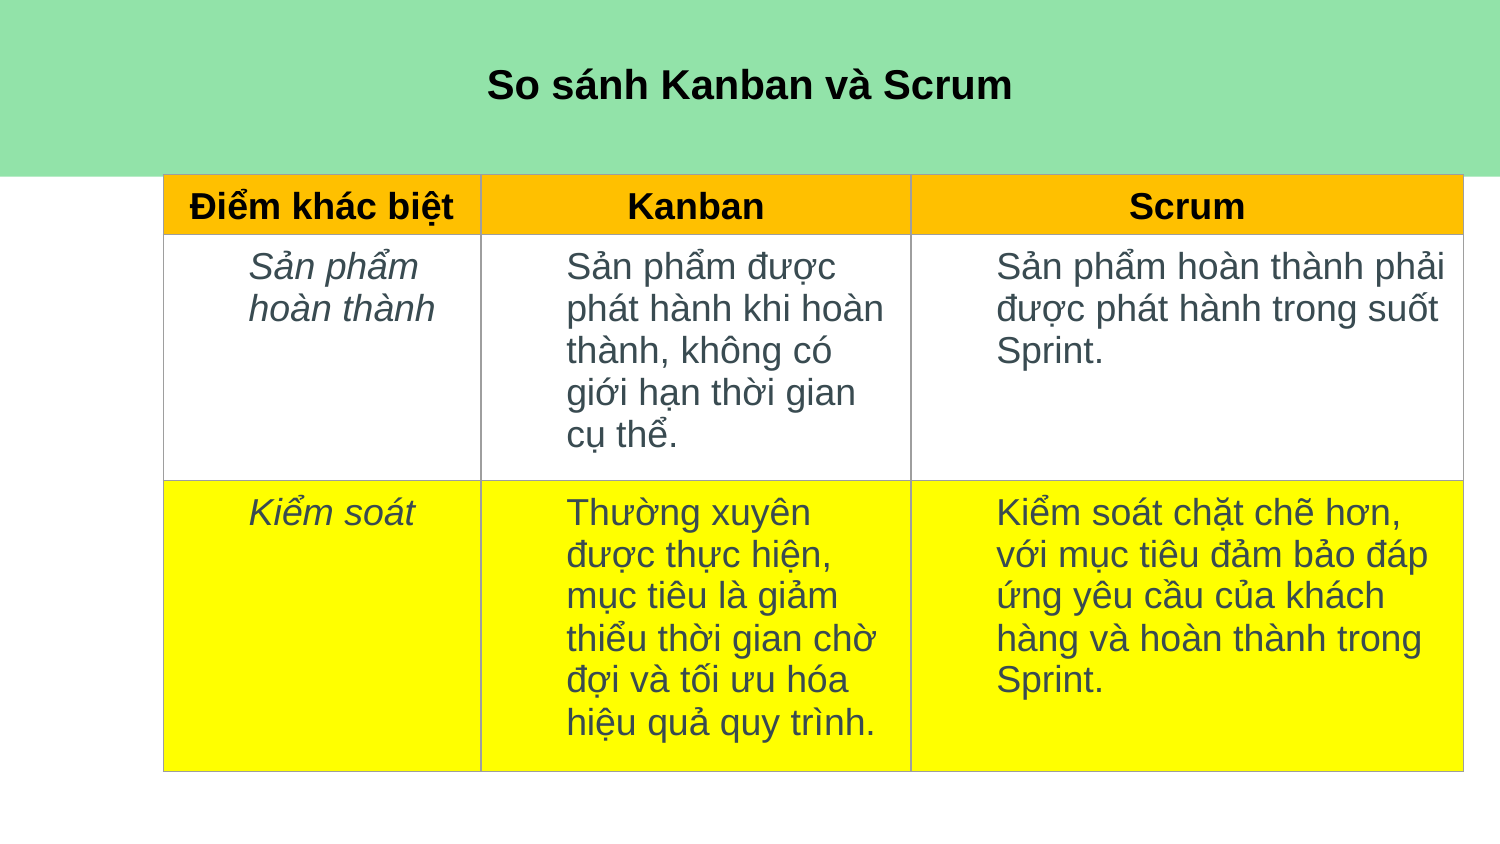

So sánh Kanban và Scrum
| Điểm khác biệt | Kanban | Scrum |
| --- | --- | --- |
| Sản phẩm hoàn thành | Sản phẩm được phát hành khi hoàn thành, không có giới hạn thời gian cụ thể. | Sản phẩm hoàn thành phải được phát hành trong suốt Sprint. |
| Kiểm soát | Thường xuyên được thực hiện, mục tiêu là giảm thiểu thời gian chờ đợi và tối ưu hóa hiệu quả quy trình. | Kiểm soát chặt chẽ hơn, với mục tiêu đảm bảo đáp ứng yêu cầu của khách hàng và hoàn thành trong Sprint. |